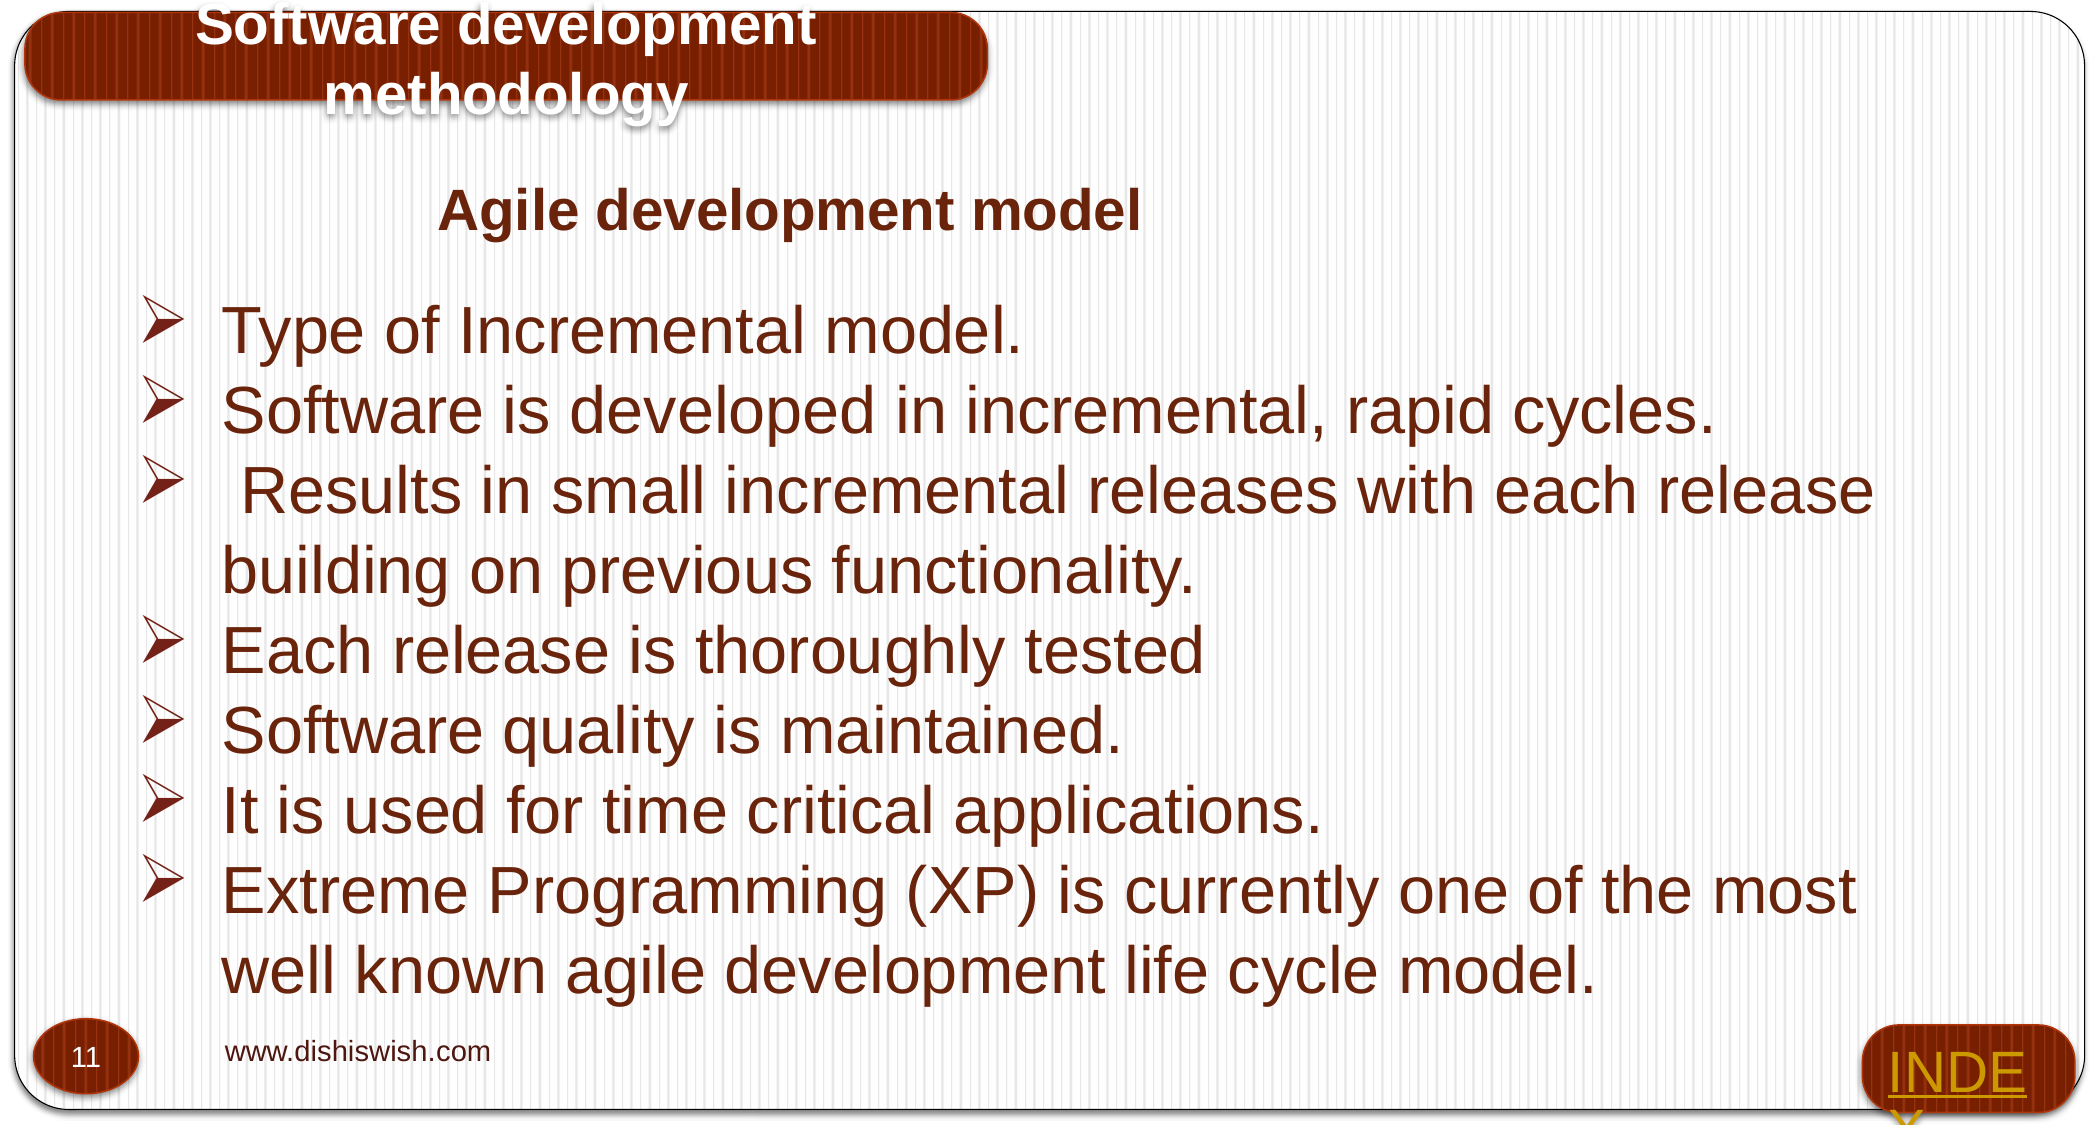

Software development methodology

		Agile development model

Type of Incremental model.
Software is developed in incremental, rapid cycles.
 Results in small incremental releases with each release building on previous functionality.
Each release is thoroughly tested
Software quality is maintained.
It is used for time critical applications.
Extreme Programming (XP) is currently one of the most well known agile development life cycle model.

www.dishiswish.com
11
INDEX